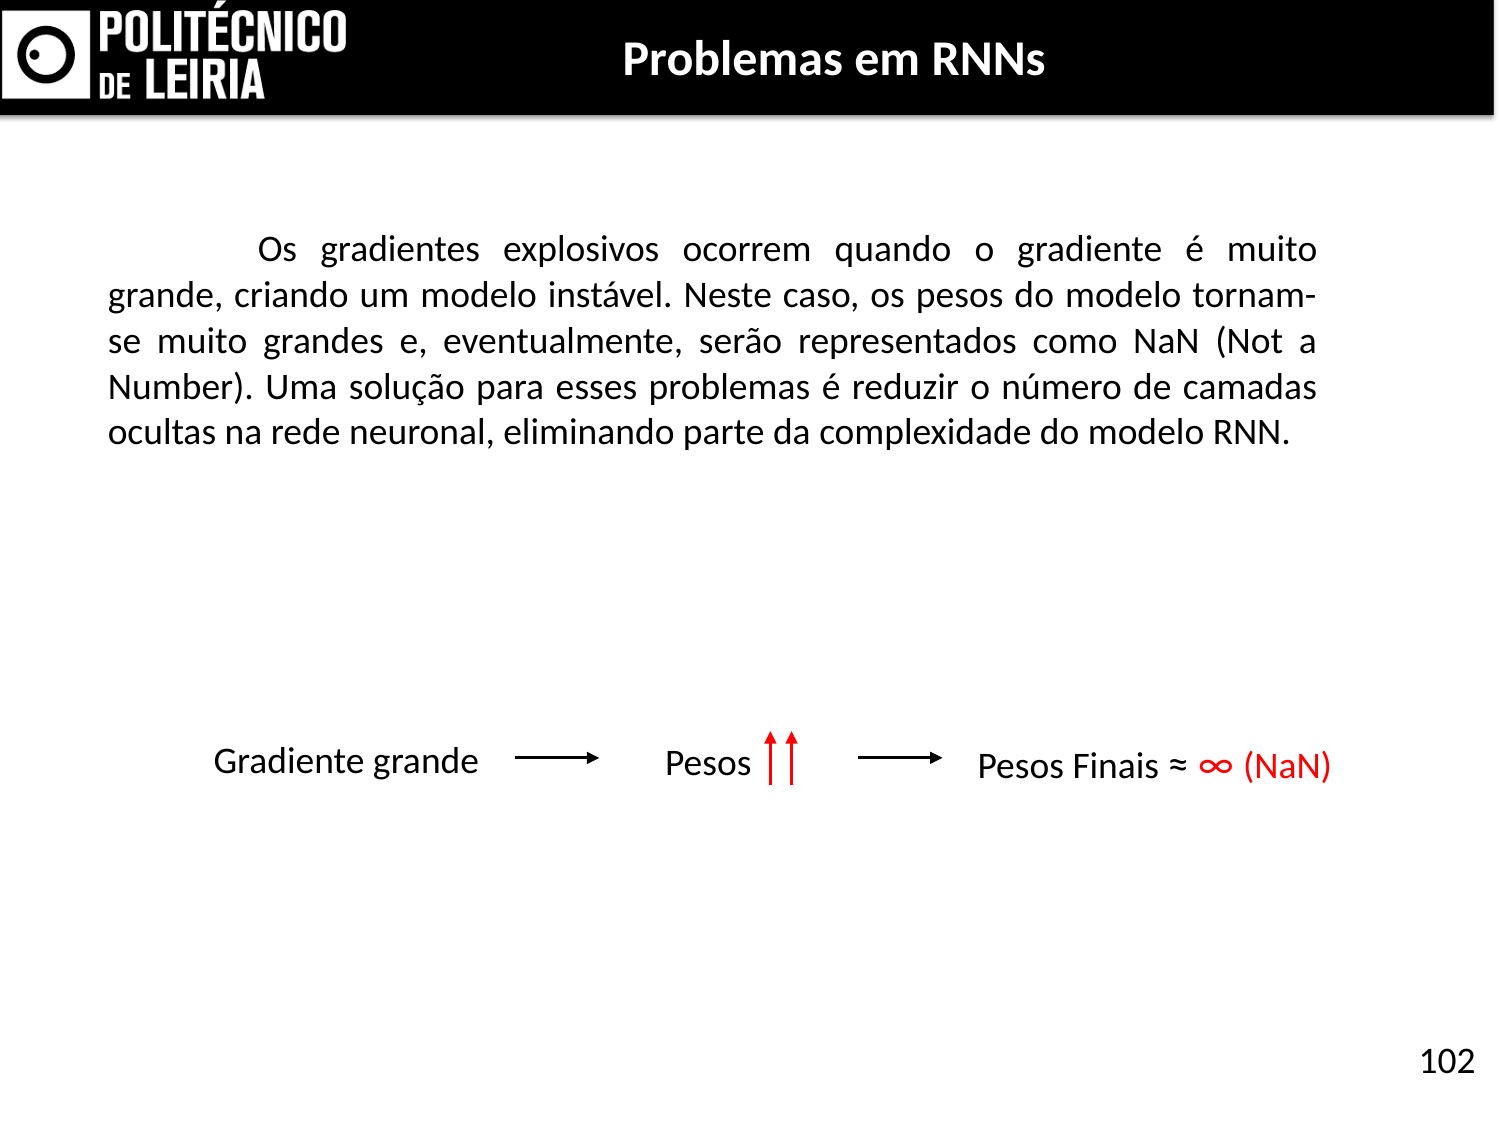

Problemas em RNNs

	Os gradientes explosivos ocorrem quando o gradiente é muito grande, criando um modelo instável. Neste caso, os pesos do modelo tornam-se muito grandes e, eventualmente, serão representados como NaN (Not a Number). Uma solução para esses problemas é reduzir o número de camadas ocultas na rede neuronal, eliminando parte da complexidade do modelo RNN.
Gradiente grande
Pesos Finais ≈ ∞ (NaN)
Pesos
102